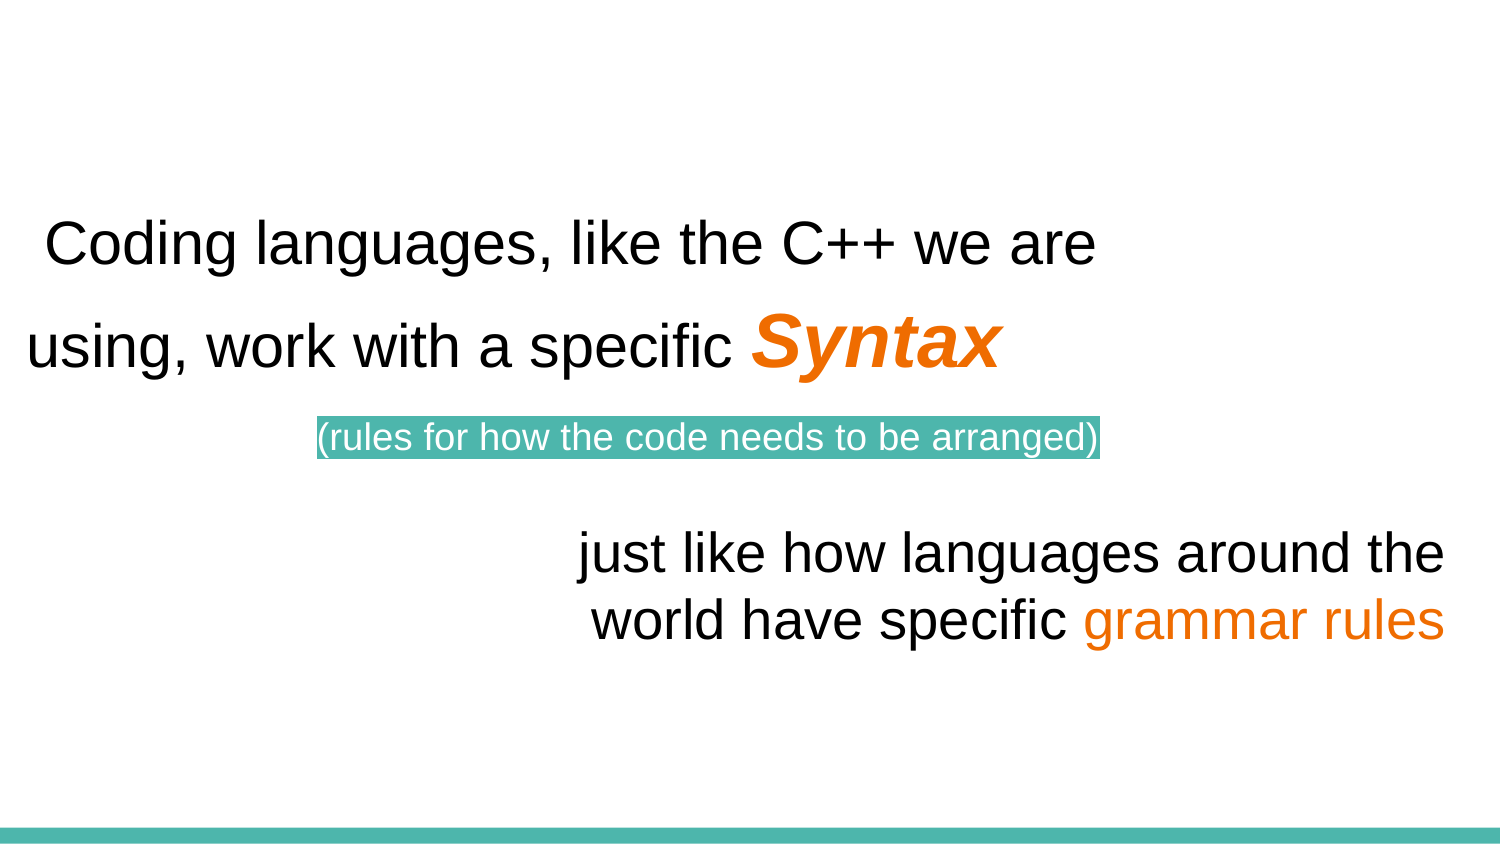

Coding languages, like the C++ we are using, work with a specific Syntax ​
(rules for how the code needs to be arranged)​

 just like how languages around the world have specific grammar rules​